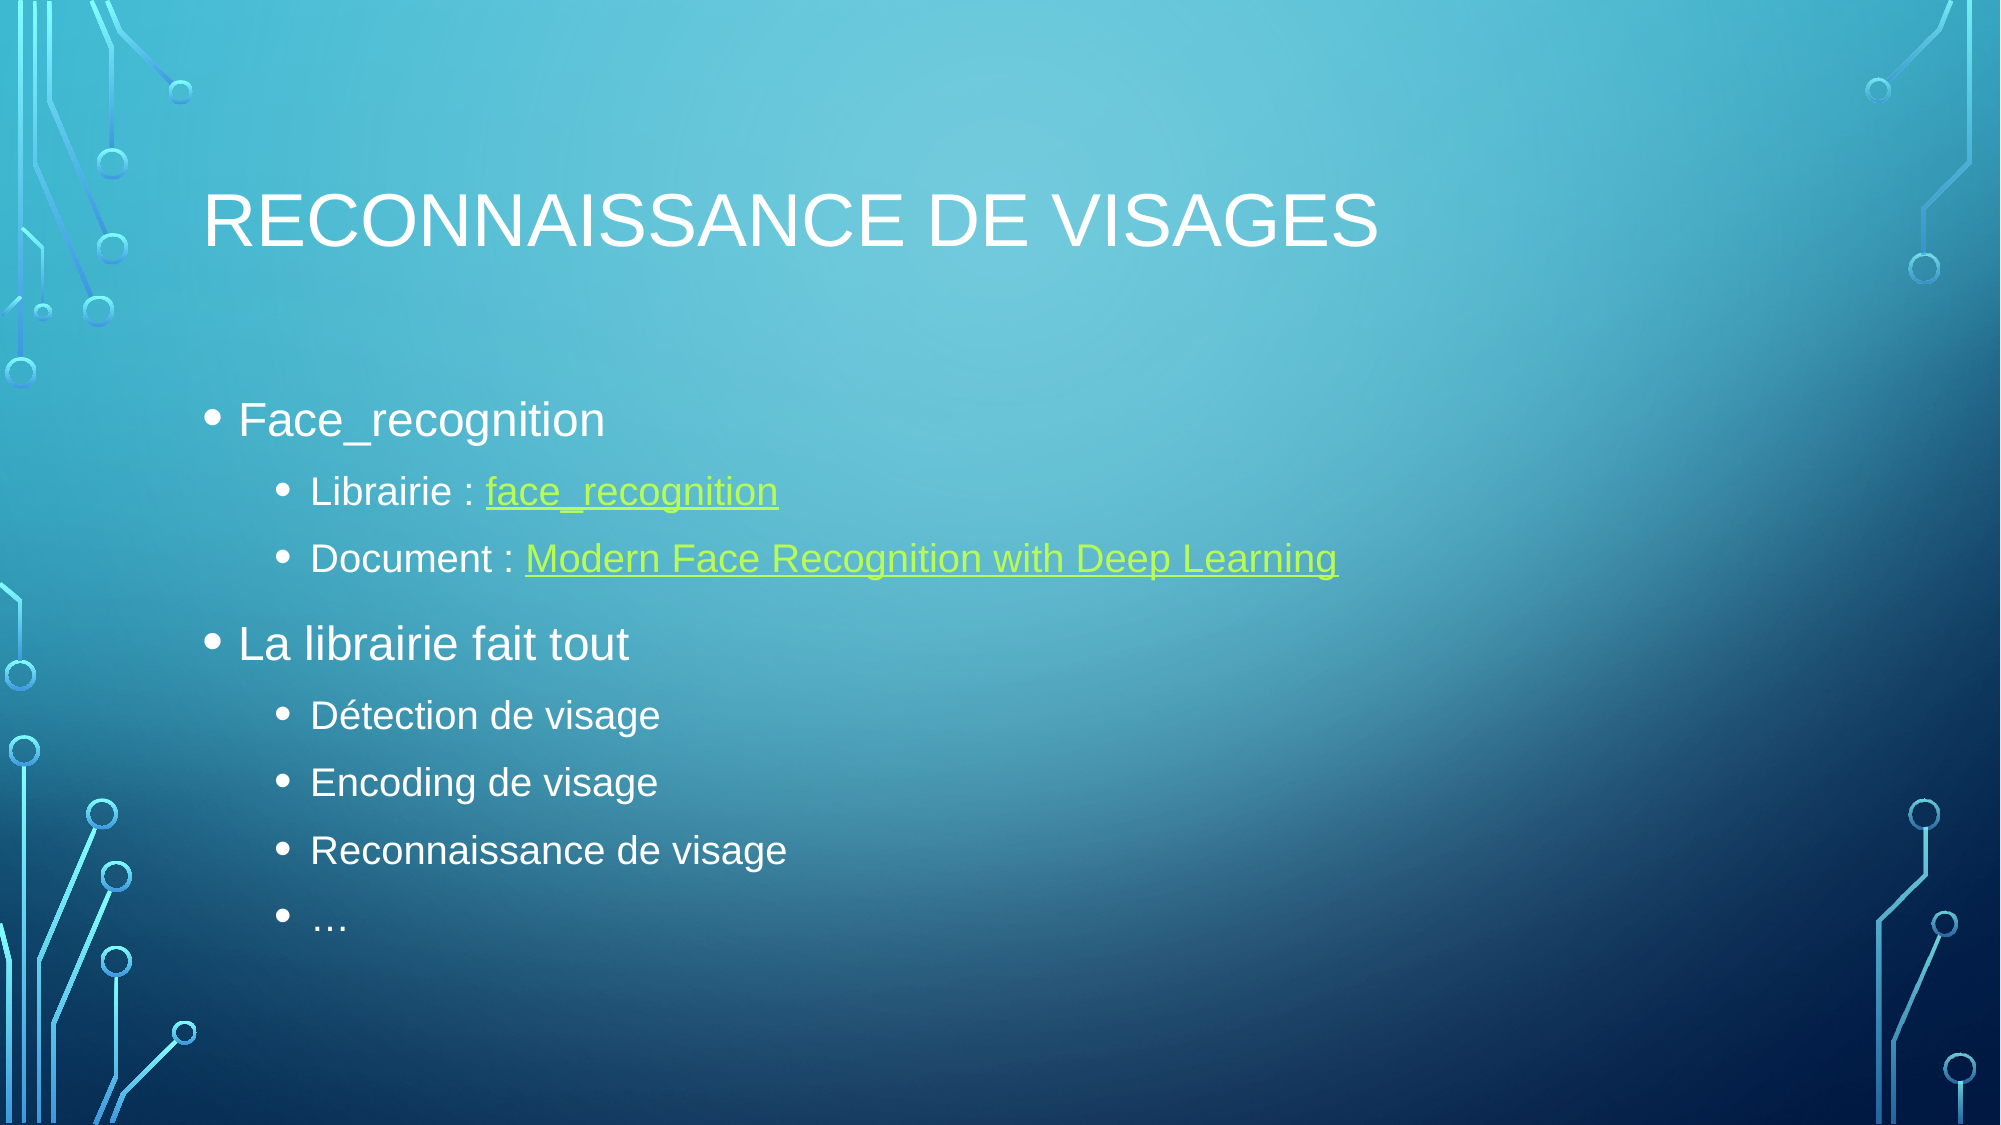

# Reconnaissance de visages
Face_recognition
Librairie : face_recognition
Document : Modern Face Recognition with Deep Learning
La librairie fait tout
Détection de visage
Encoding de visage
Reconnaissance de visage
…